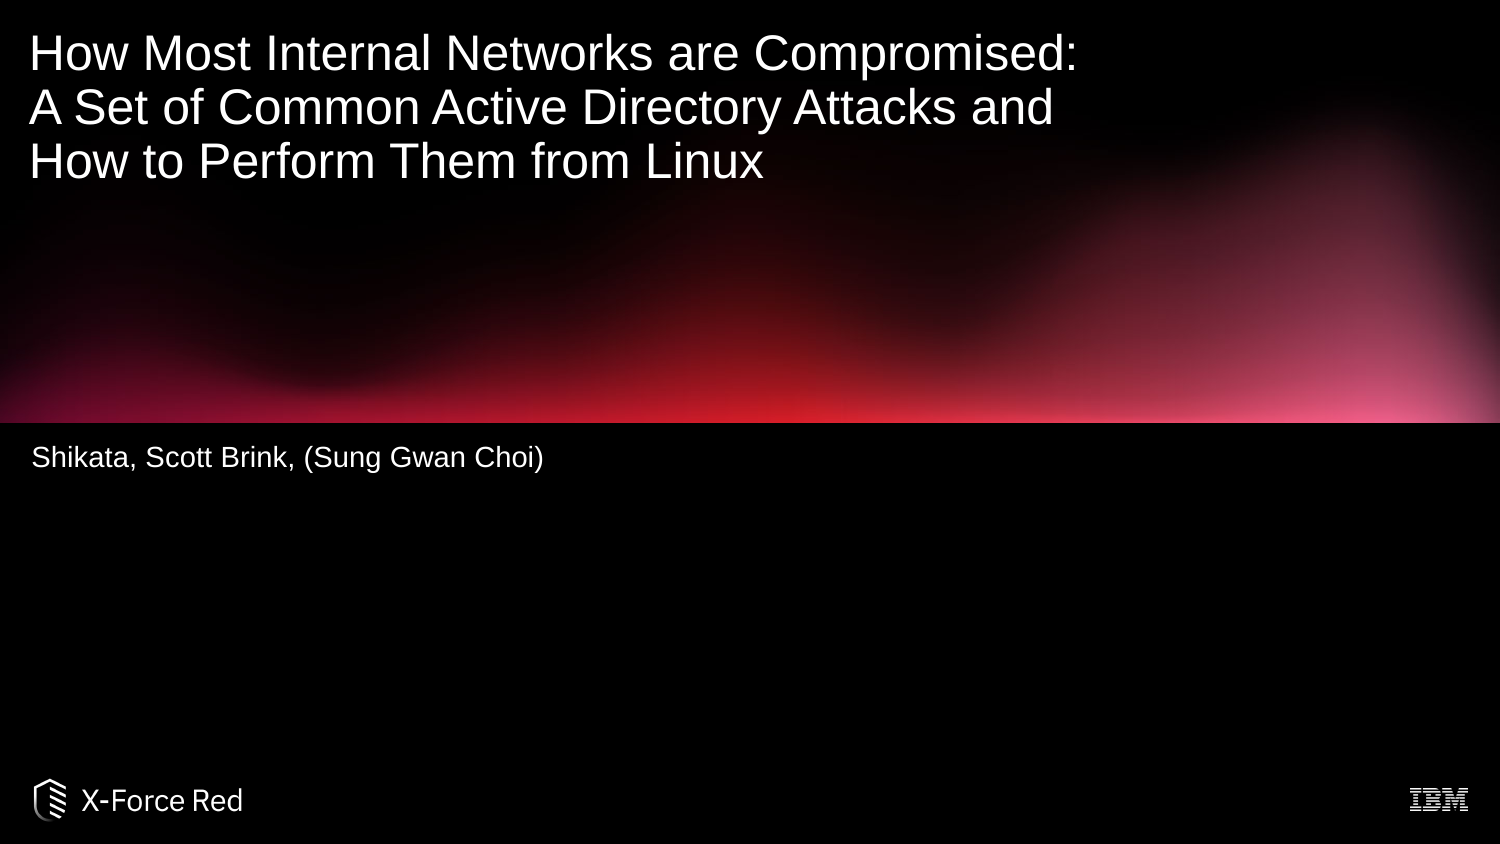

# How Most Internal Networks are Compromised: A Set of Common Active Directory Attacks and How to Perform Them from Linux
Shikata, Scott Brink, (Sung Gwan Choi)